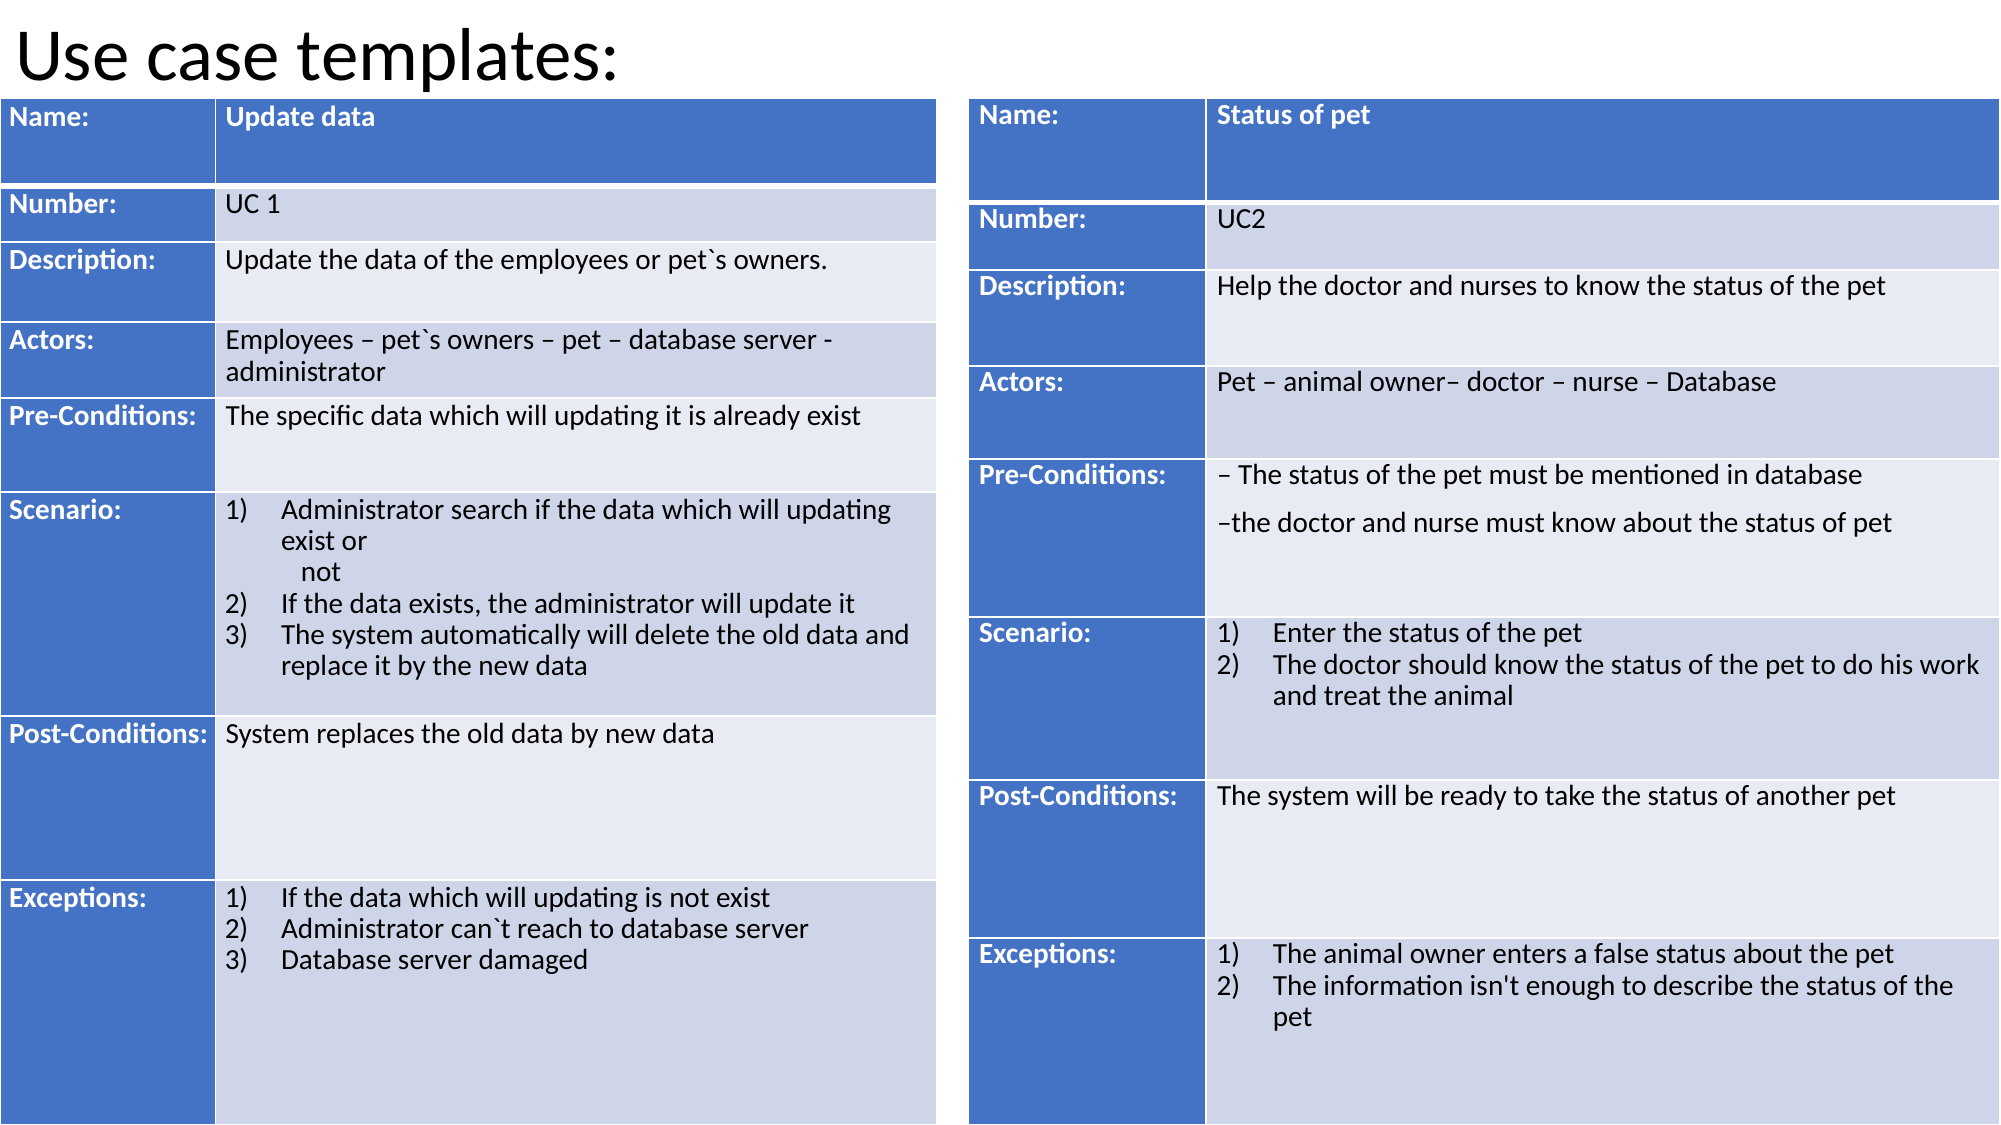

# Use case templates:
| Name: | Update data |
| --- | --- |
| Number: | UC 1 |
| Description: | Update the data of the employees or pet`s owners. |
| Actors: | Employees – pet`s owners – pet – database server - administrator |
| Pre-Conditions: | The specific data which will updating it is already exist |
| Scenario: | Administrator search if the data which will updating exist or not If the data exists, the administrator will update it The system automatically will delete the old data and replace it by the new data |
| Post-Conditions: | System replaces the old data by new data |
| Exceptions: | If the data which will updating is not exist Administrator can`t reach to database server Database server damaged |
| Name: | Status of pet |
| --- | --- |
| Number: | UC2 |
| Description: | Help the doctor and nurses to know the status of the pet |
| Actors: | Pet – animal owner– doctor – nurse – Database |
| Pre-Conditions: | – The status of the pet must be mentioned in database –the doctor and nurse must know about the status of pet |
| Scenario: | Enter the status of the pet The doctor should know the status of the pet to do his work and treat the animal |
| Post-Conditions: | The system will be ready to take the status of another pet |
| Exceptions: | The animal owner enters a false status about the pet The information isn't enough to describe the status of the pet |